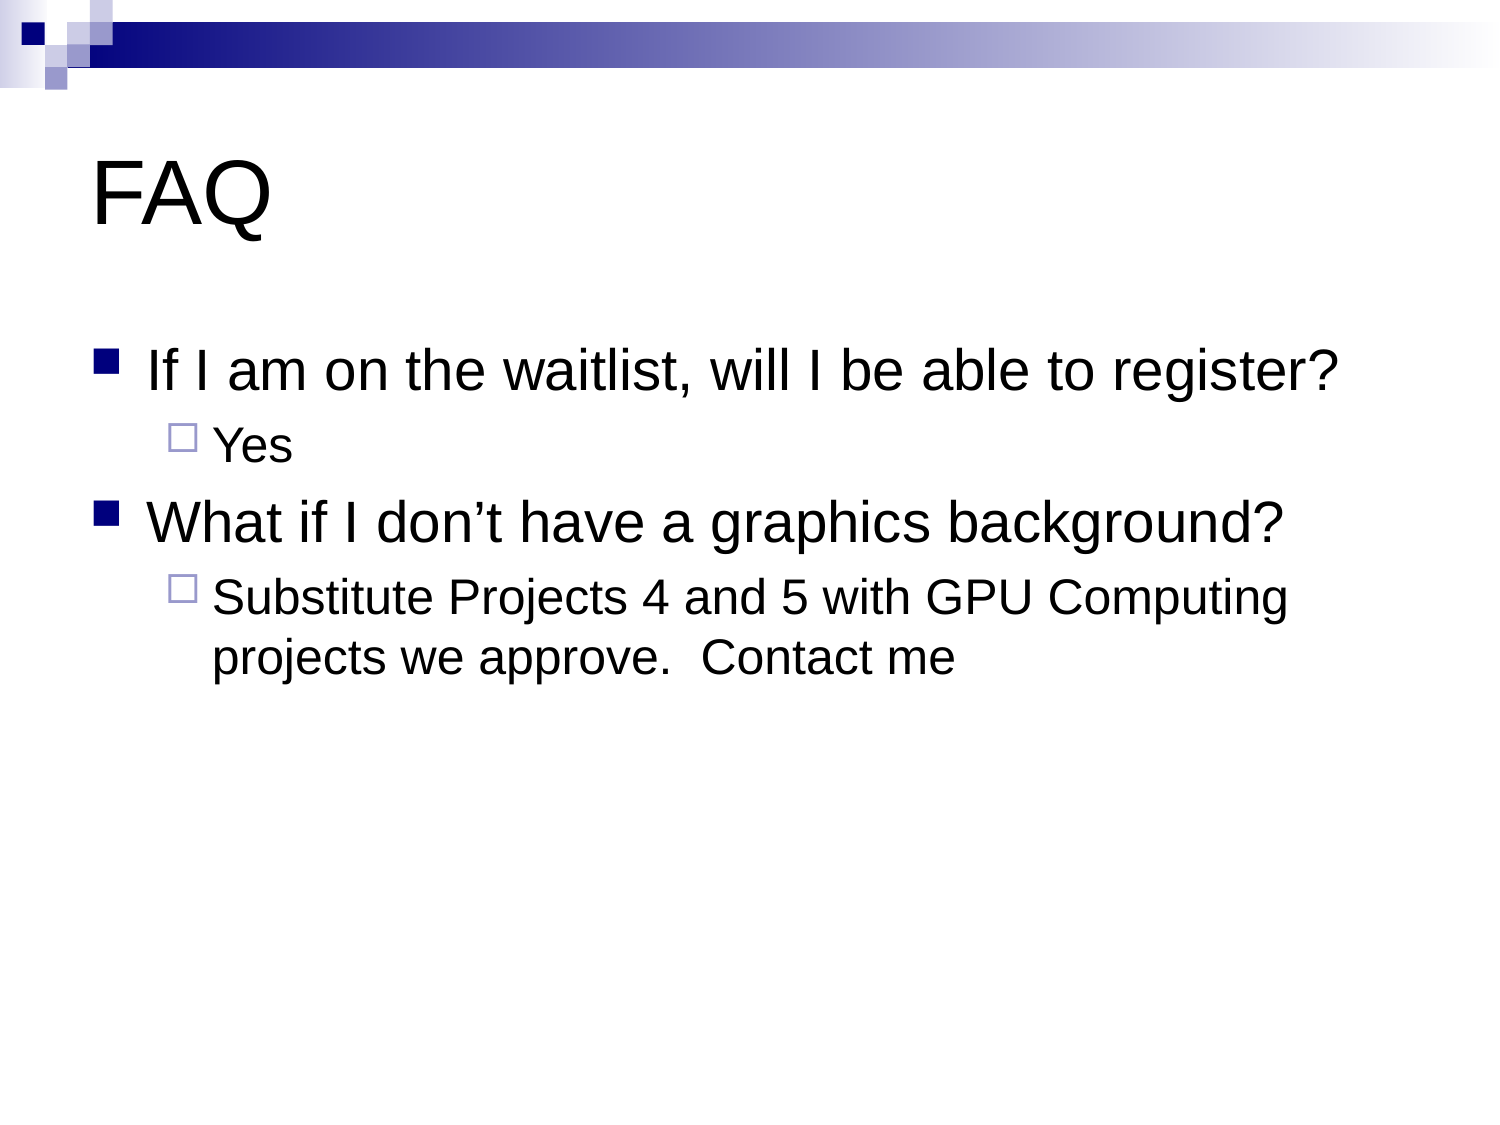

# FAQ
If I am on the waitlist, will I be able to register?
Yes
What if I don’t have a graphics background?
Substitute Projects 4 and 5 with GPU Computing projects we approve.  Contact me